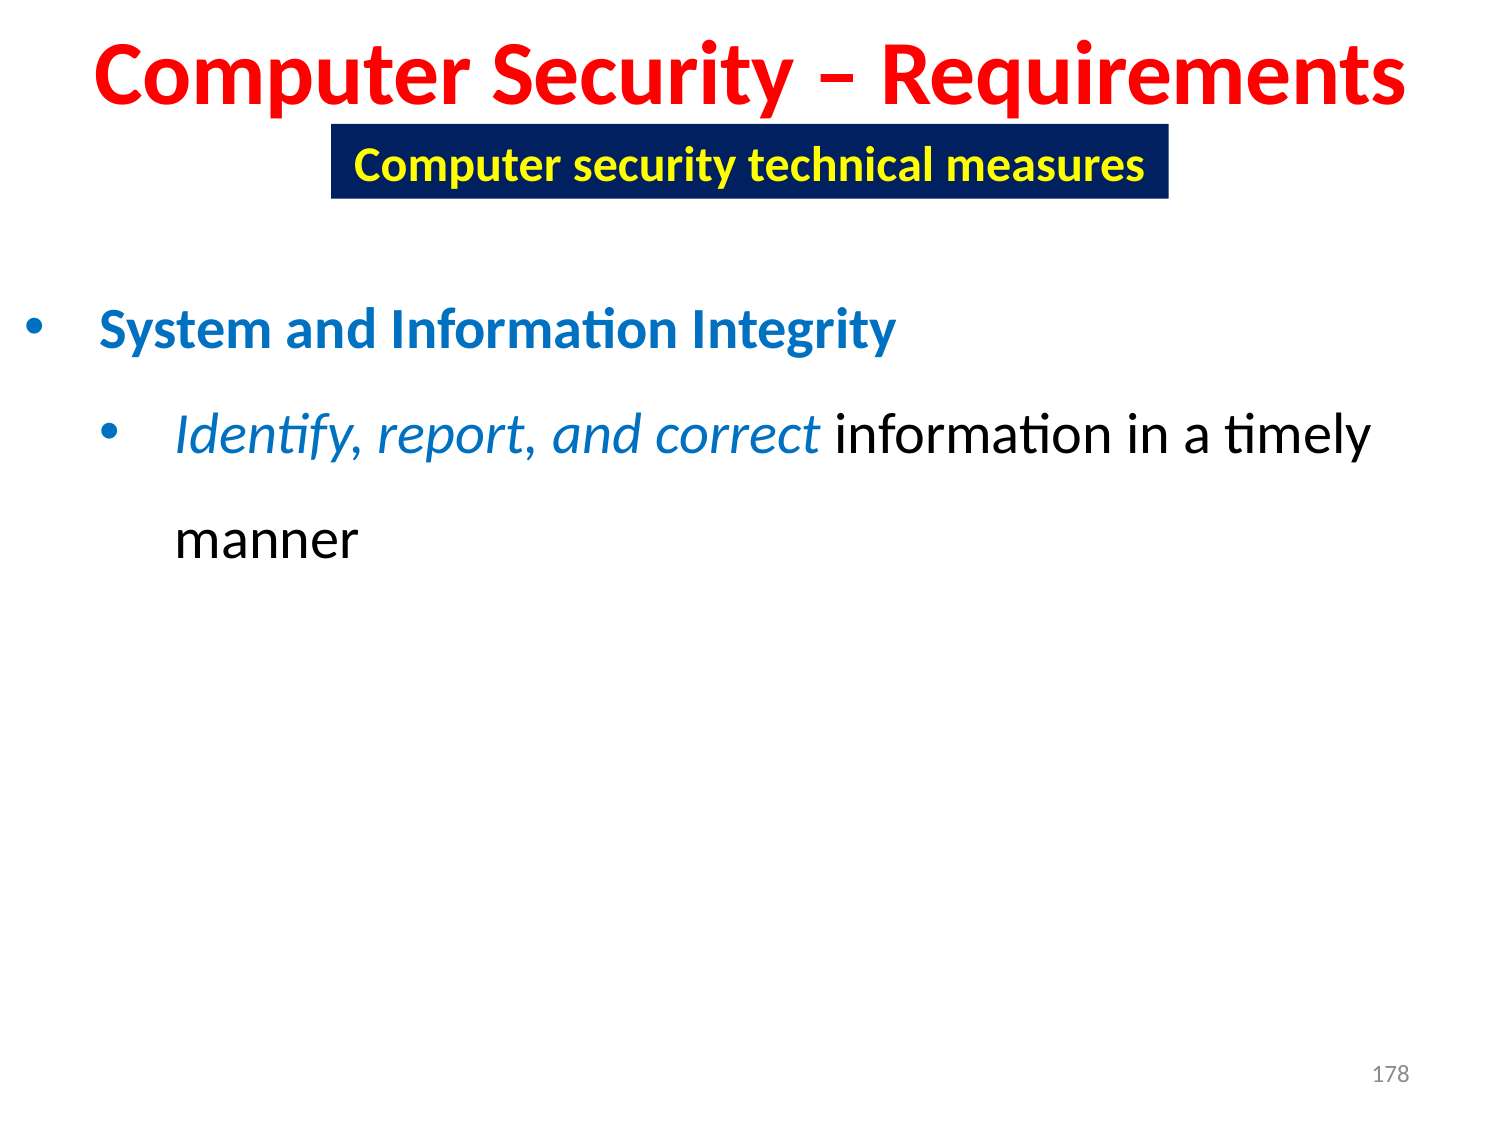

Computer Security – Requirements
Computer security technical measures
System and Information Integrity
Identify, report, and correct information in a timely manner
178